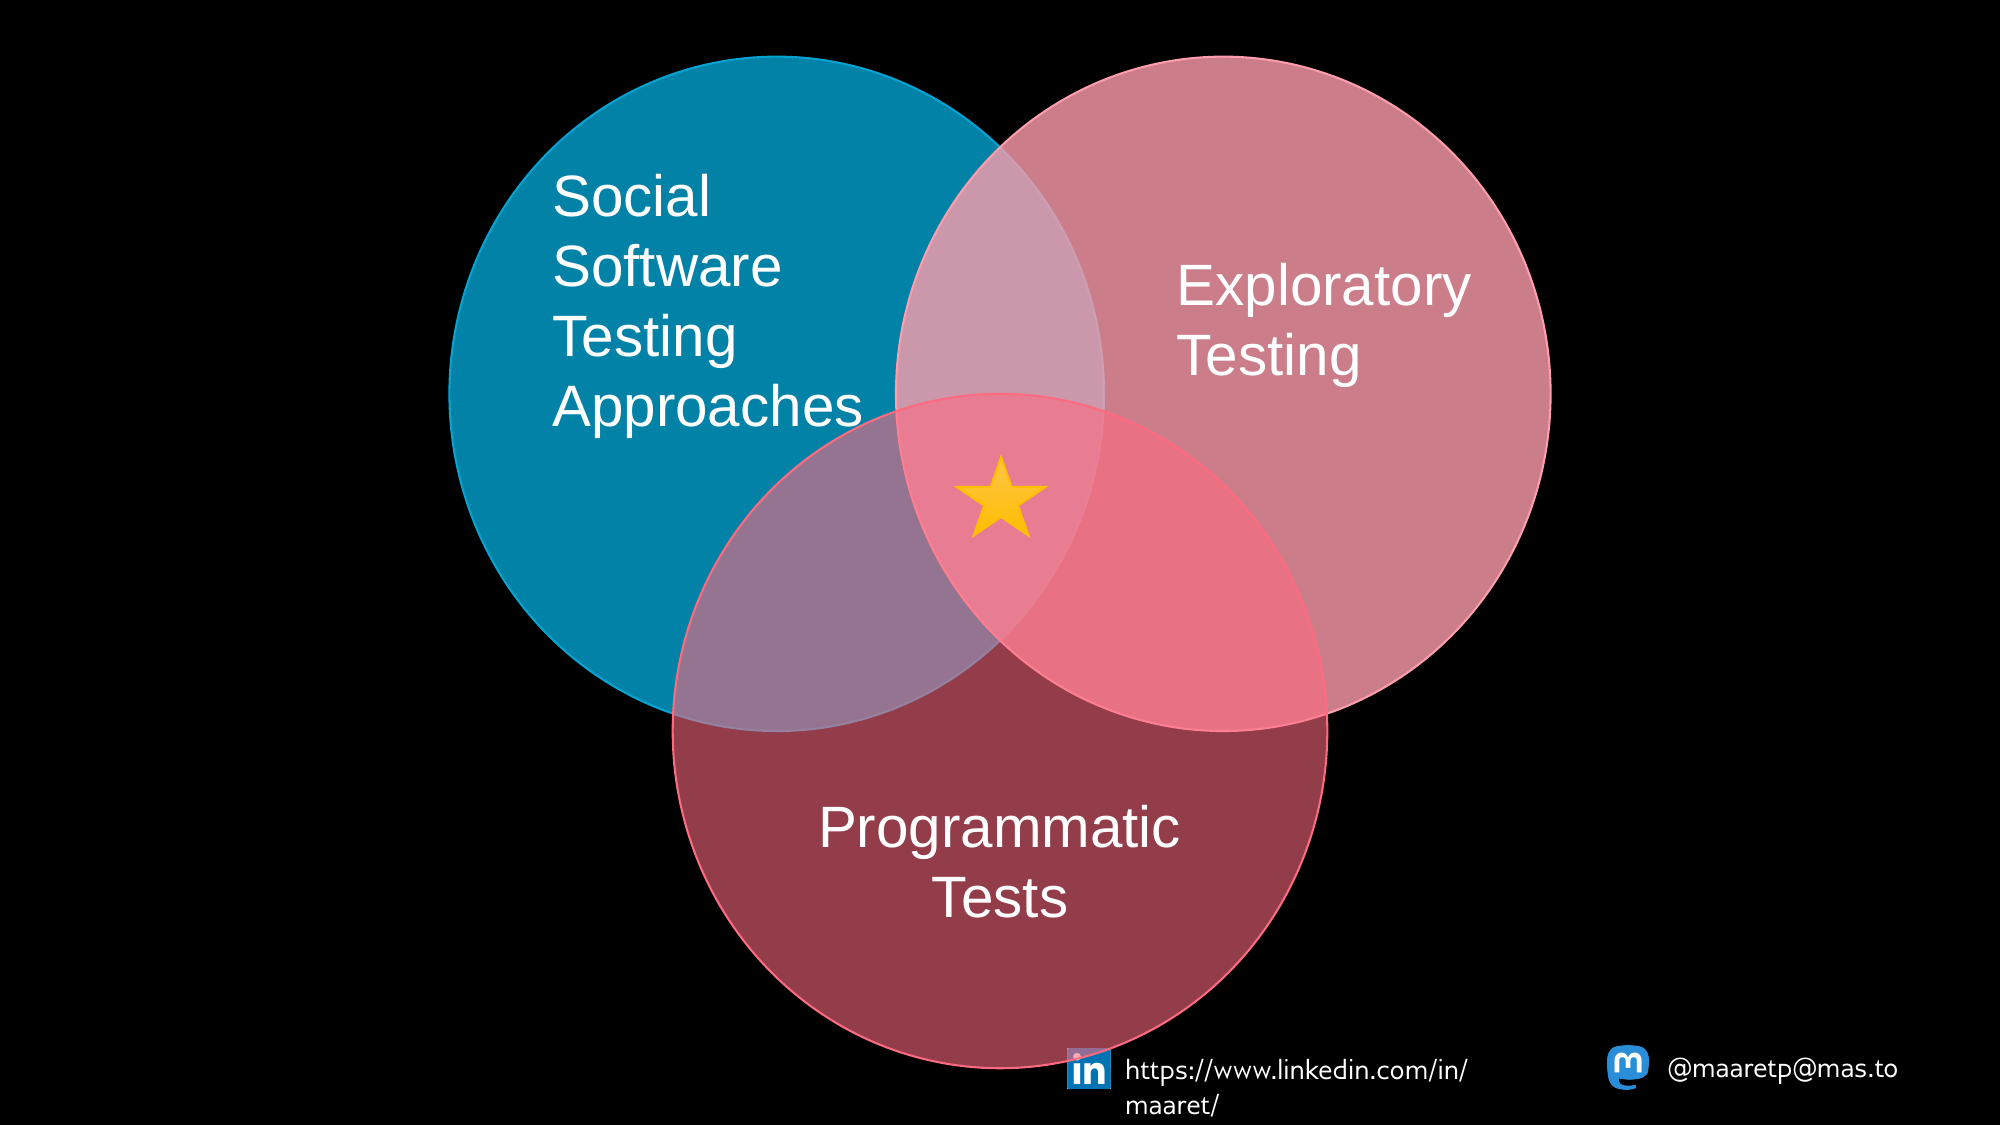

Social
Software
Testing
Approaches
Exploratory
Testing

Programmatic
Tests